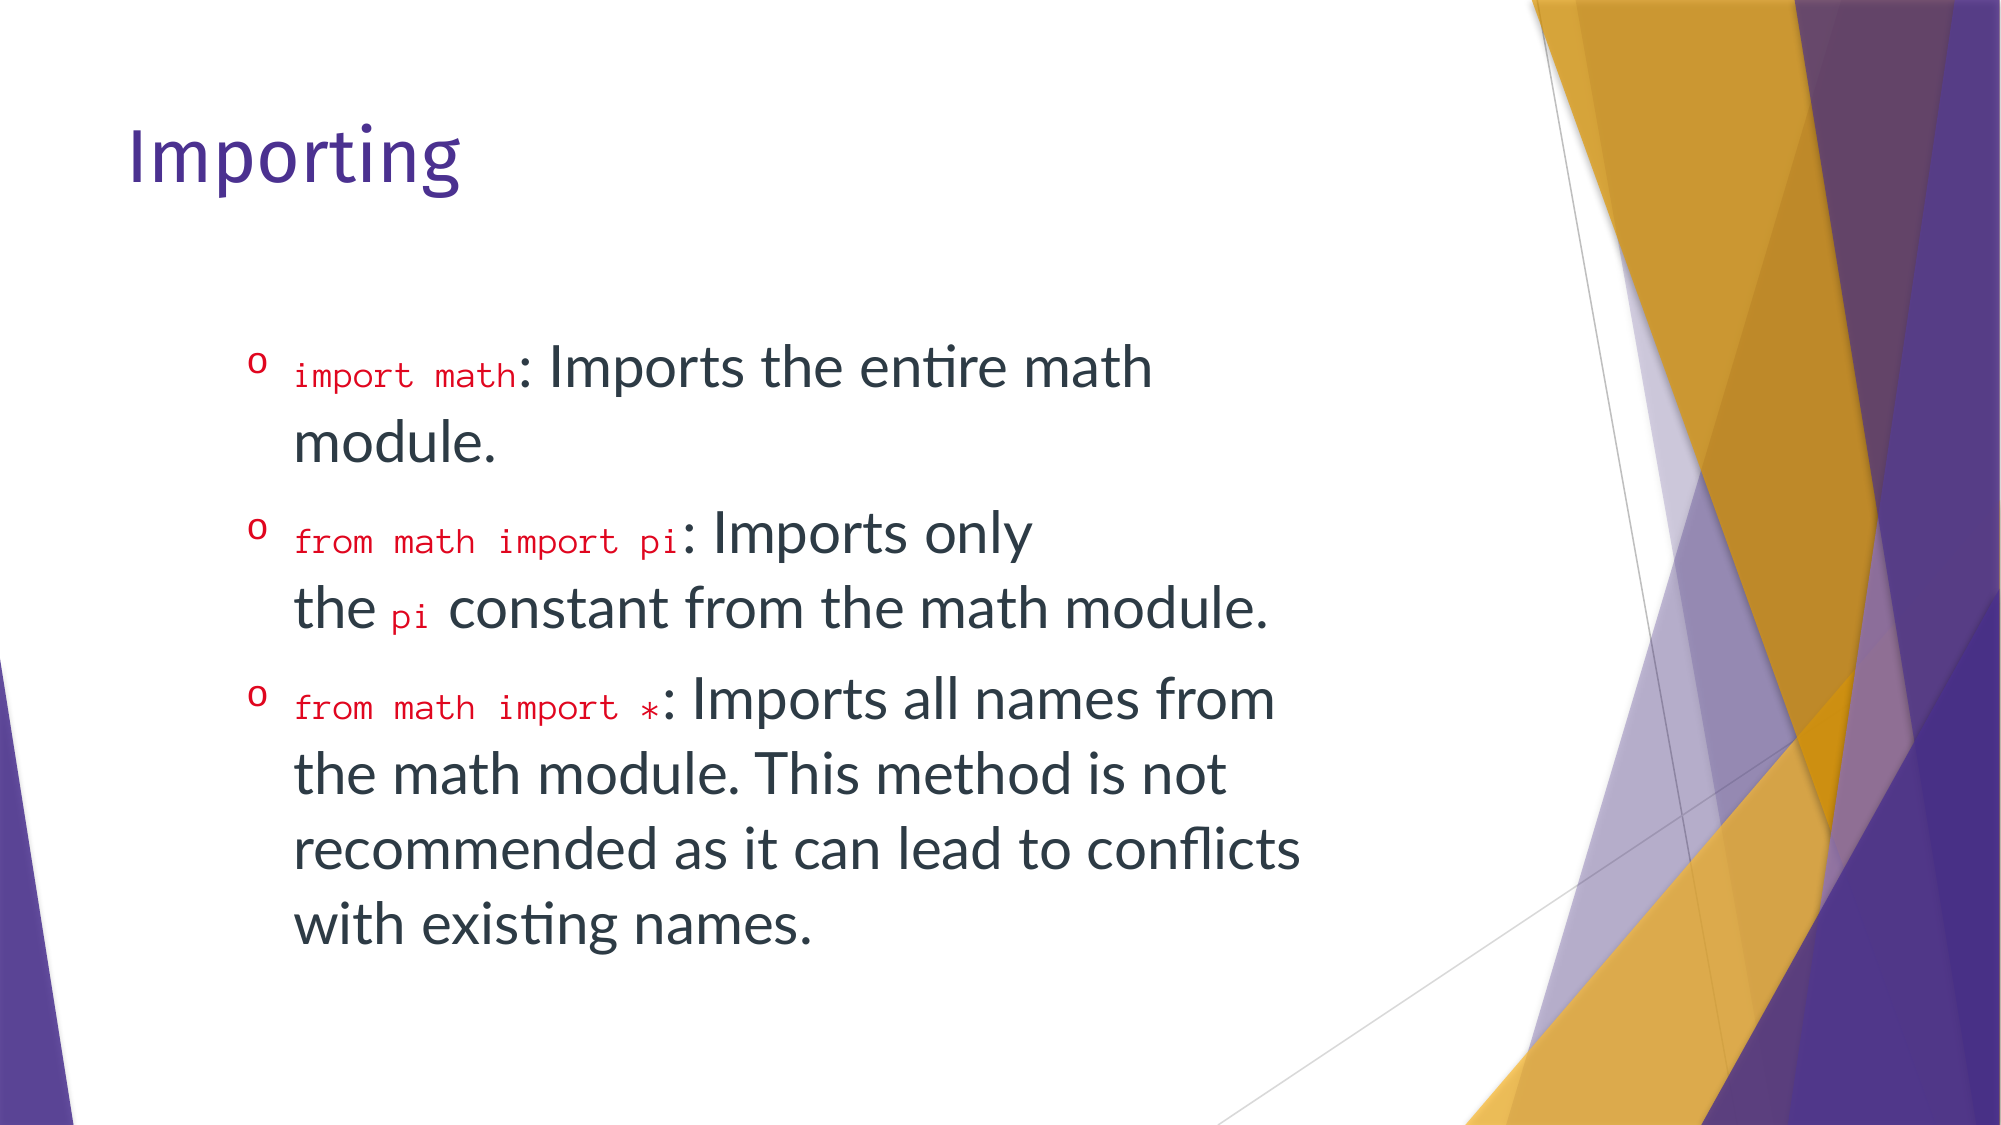

# Importing
import math: Imports the entire math module.
from math import pi: Imports only the pi constant from the math module.
from math import *: Imports all names from the math module. This method is not recommended as it can lead to conflicts with existing names.